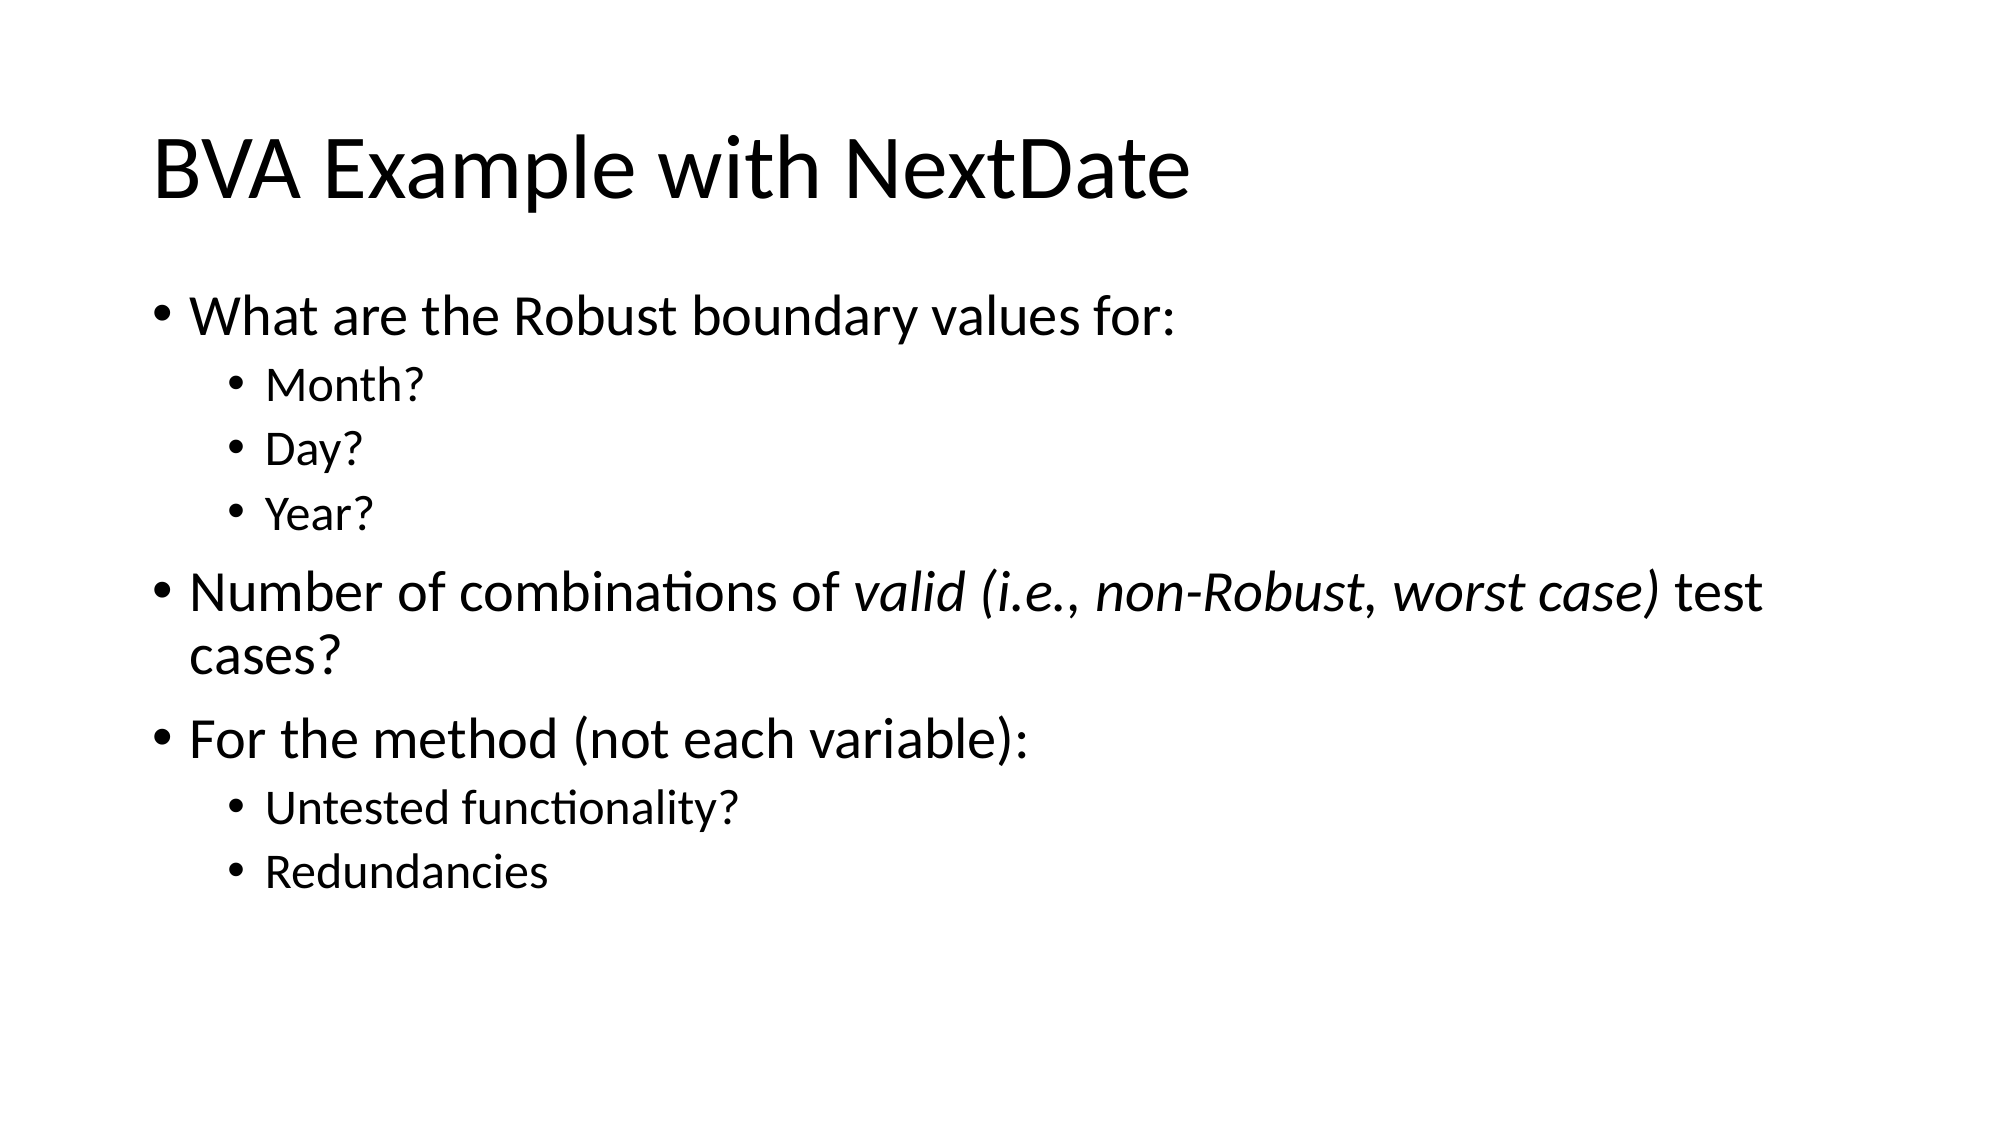

# BVA Example with NextDate
What are the Robust boundary values for:
Month?
Day?
Year?
Number of combinations of valid (i.e., non-Robust, worst case) test cases?
For the method (not each variable):
Untested functionality?
Redundancies